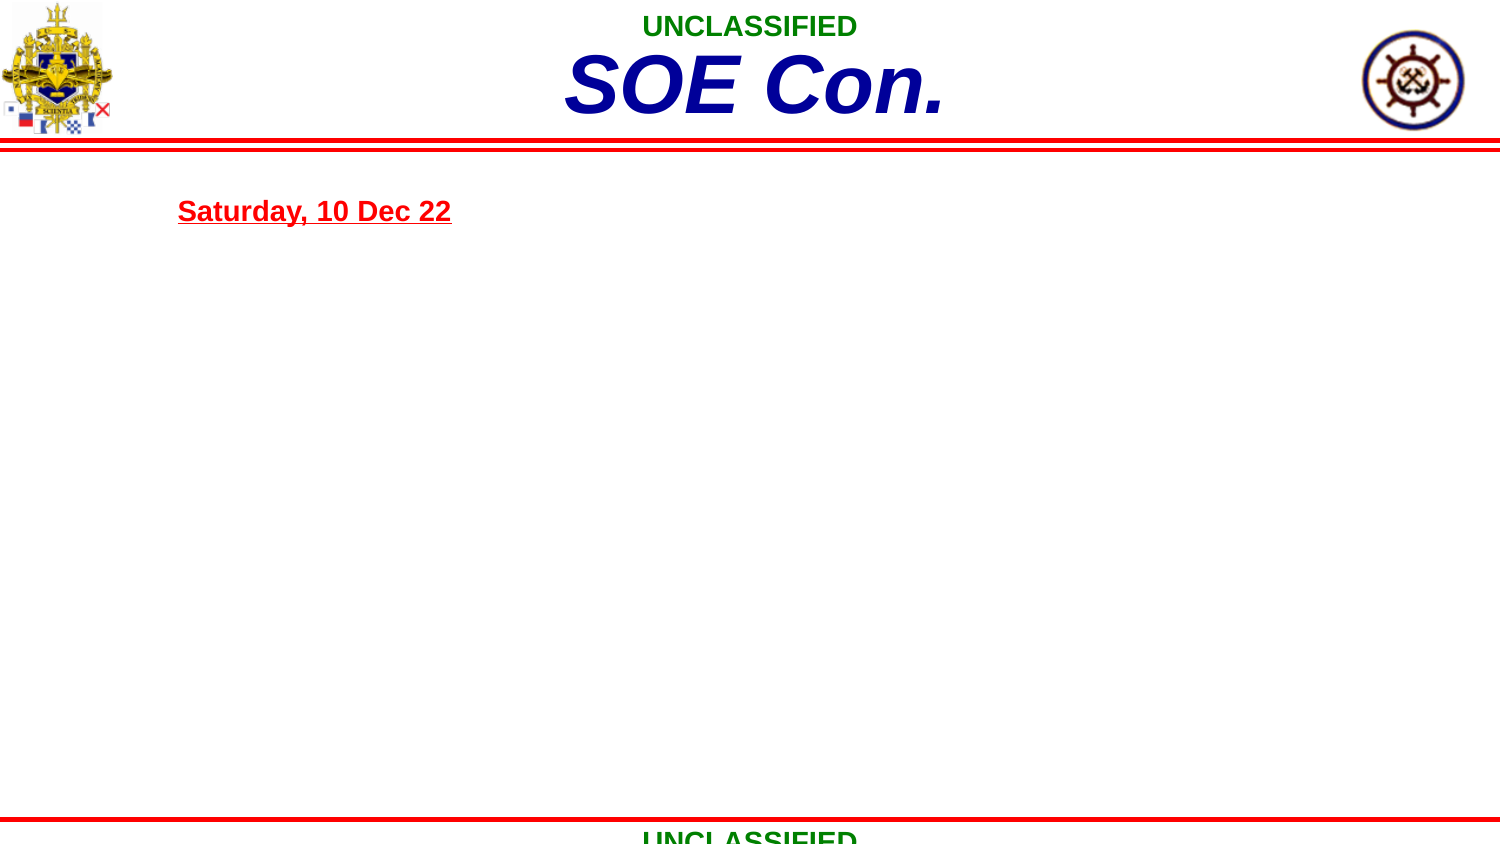

# SOE Con.
Saturday, 10 Dec 22